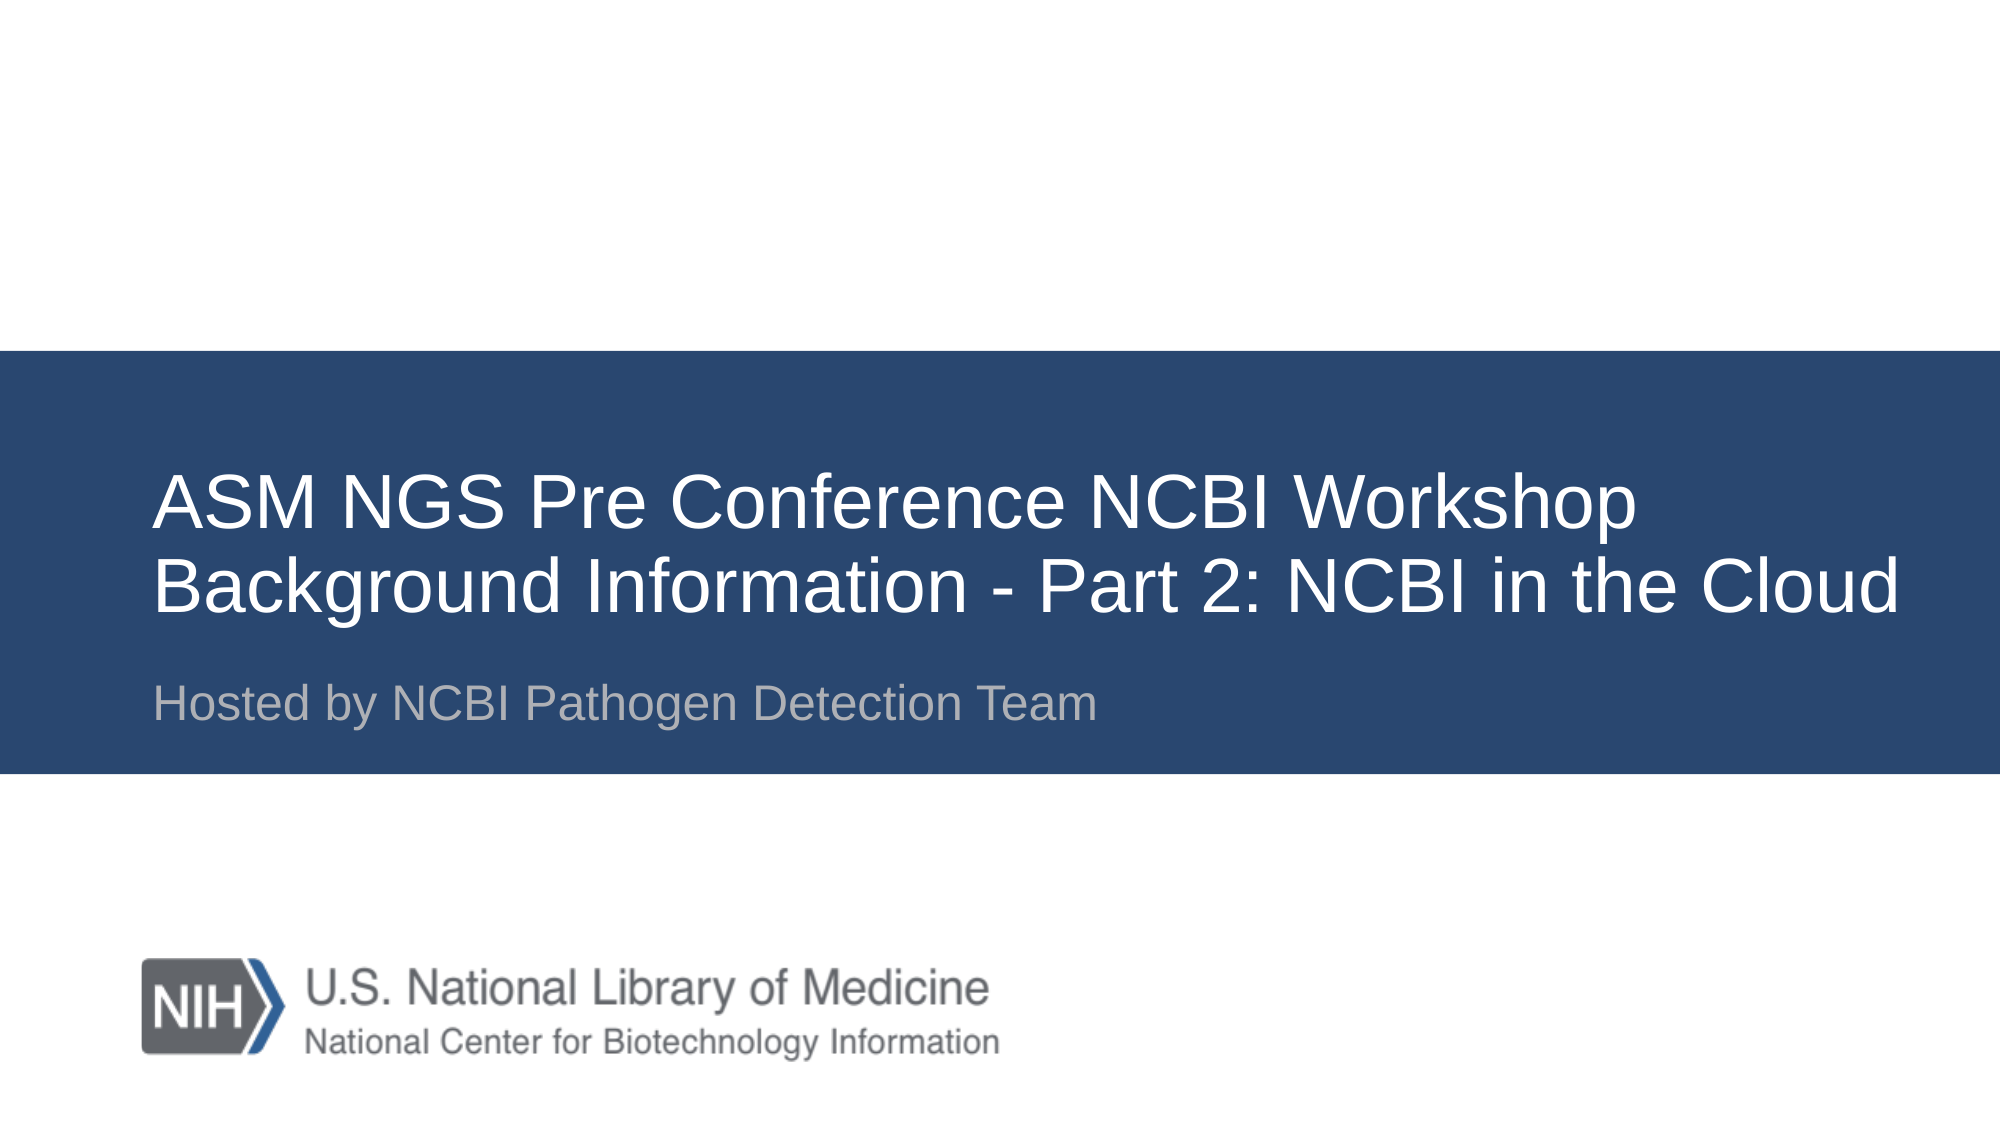

# ASM NGS Pre Conference NCBI Workshop Background Information - Part 2: NCBI in the Cloud
Hosted by NCBI Pathogen Detection Team